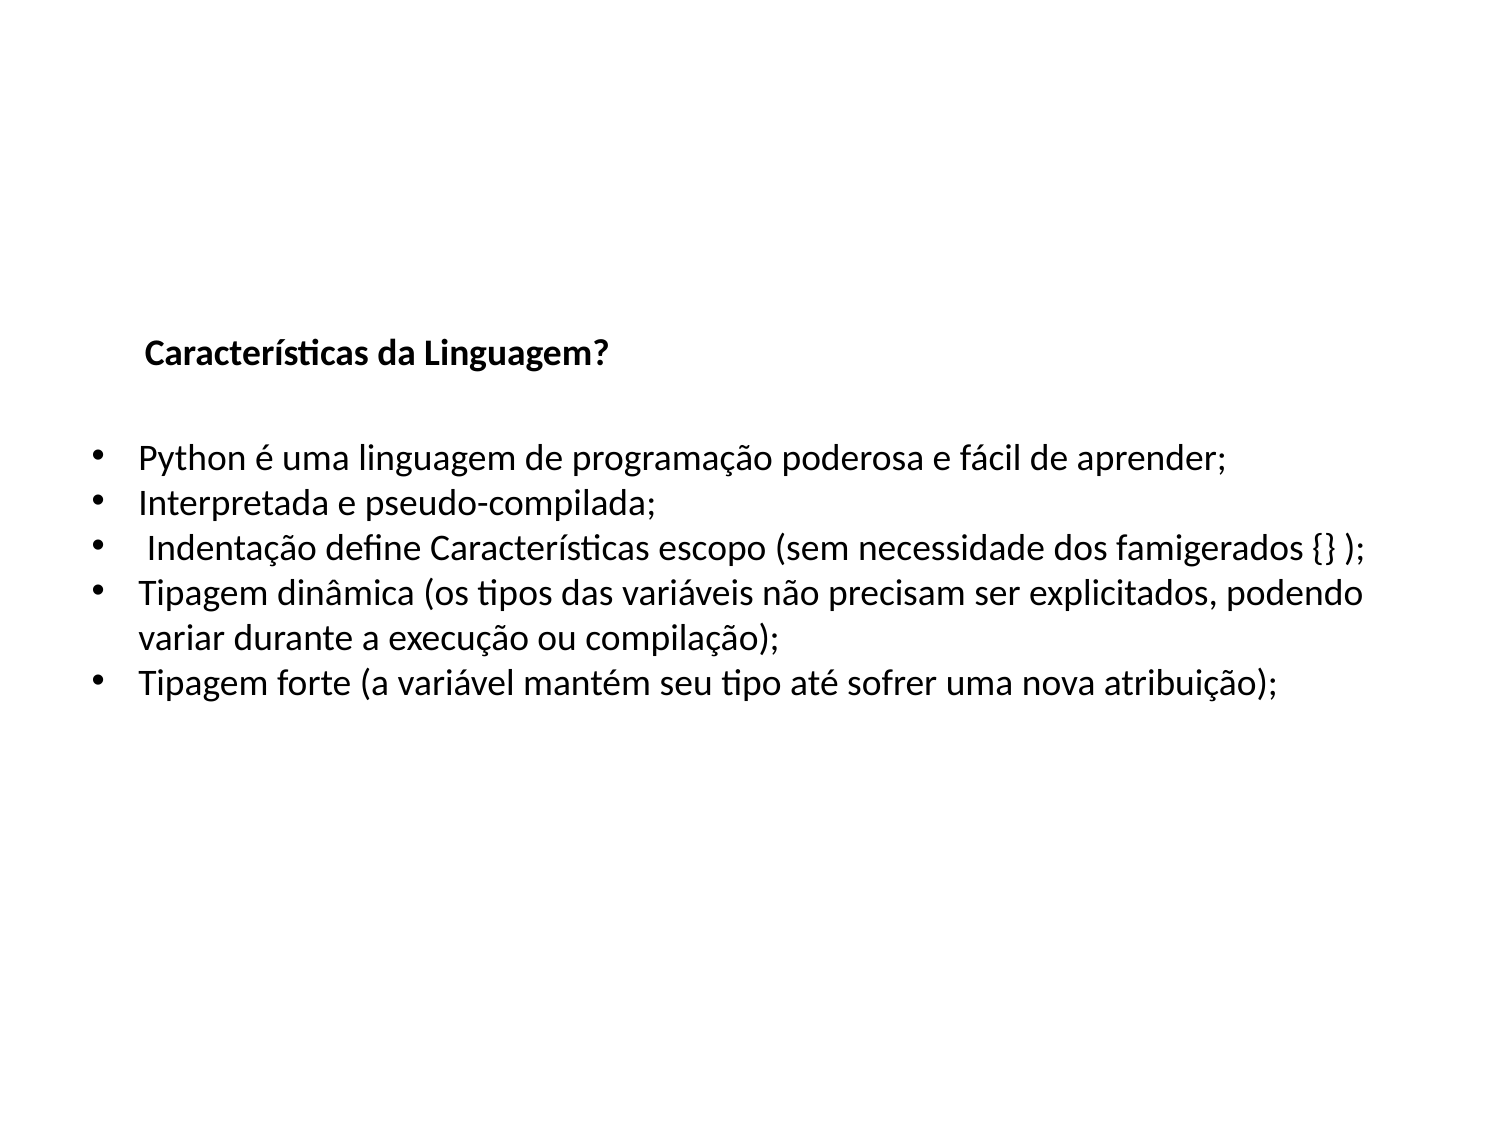

Características da Linguagem?
Python é uma linguagem de programação poderosa e fácil de aprender;
Interpretada e pseudo-compilada;
 Indentação define Características escopo (sem necessidade dos famigerados {} );
Tipagem dinâmica (os tipos das variáveis não precisam ser explicitados, podendo variar durante a execução ou compilação);
Tipagem forte (a variável mantém seu tipo até sofrer uma nova atribuição);